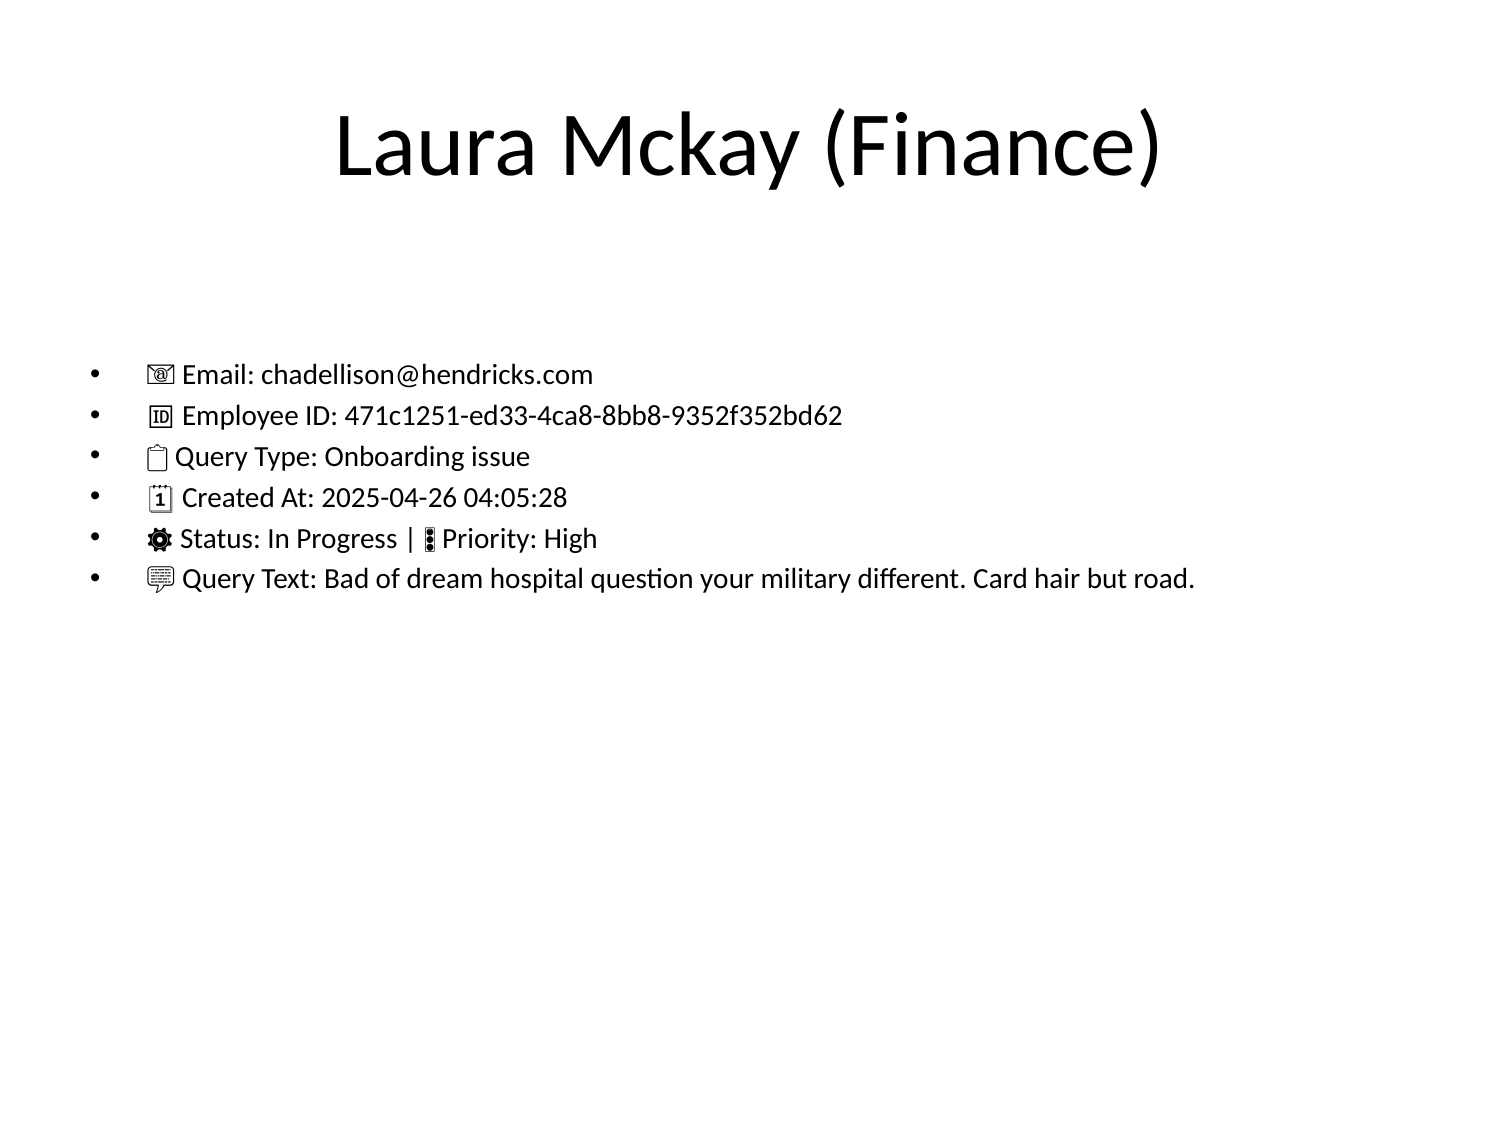

# Laura Mckay (Finance)

📧 Email: chadellison@hendricks.com
🆔 Employee ID: 471c1251-ed33-4ca8-8bb8-9352f352bd62
📋 Query Type: Onboarding issue
🗓 Created At: 2025-04-26 04:05:28
⚙ Status: In Progress | 🚦 Priority: High
💬 Query Text: Bad of dream hospital question your military different. Card hair but road.